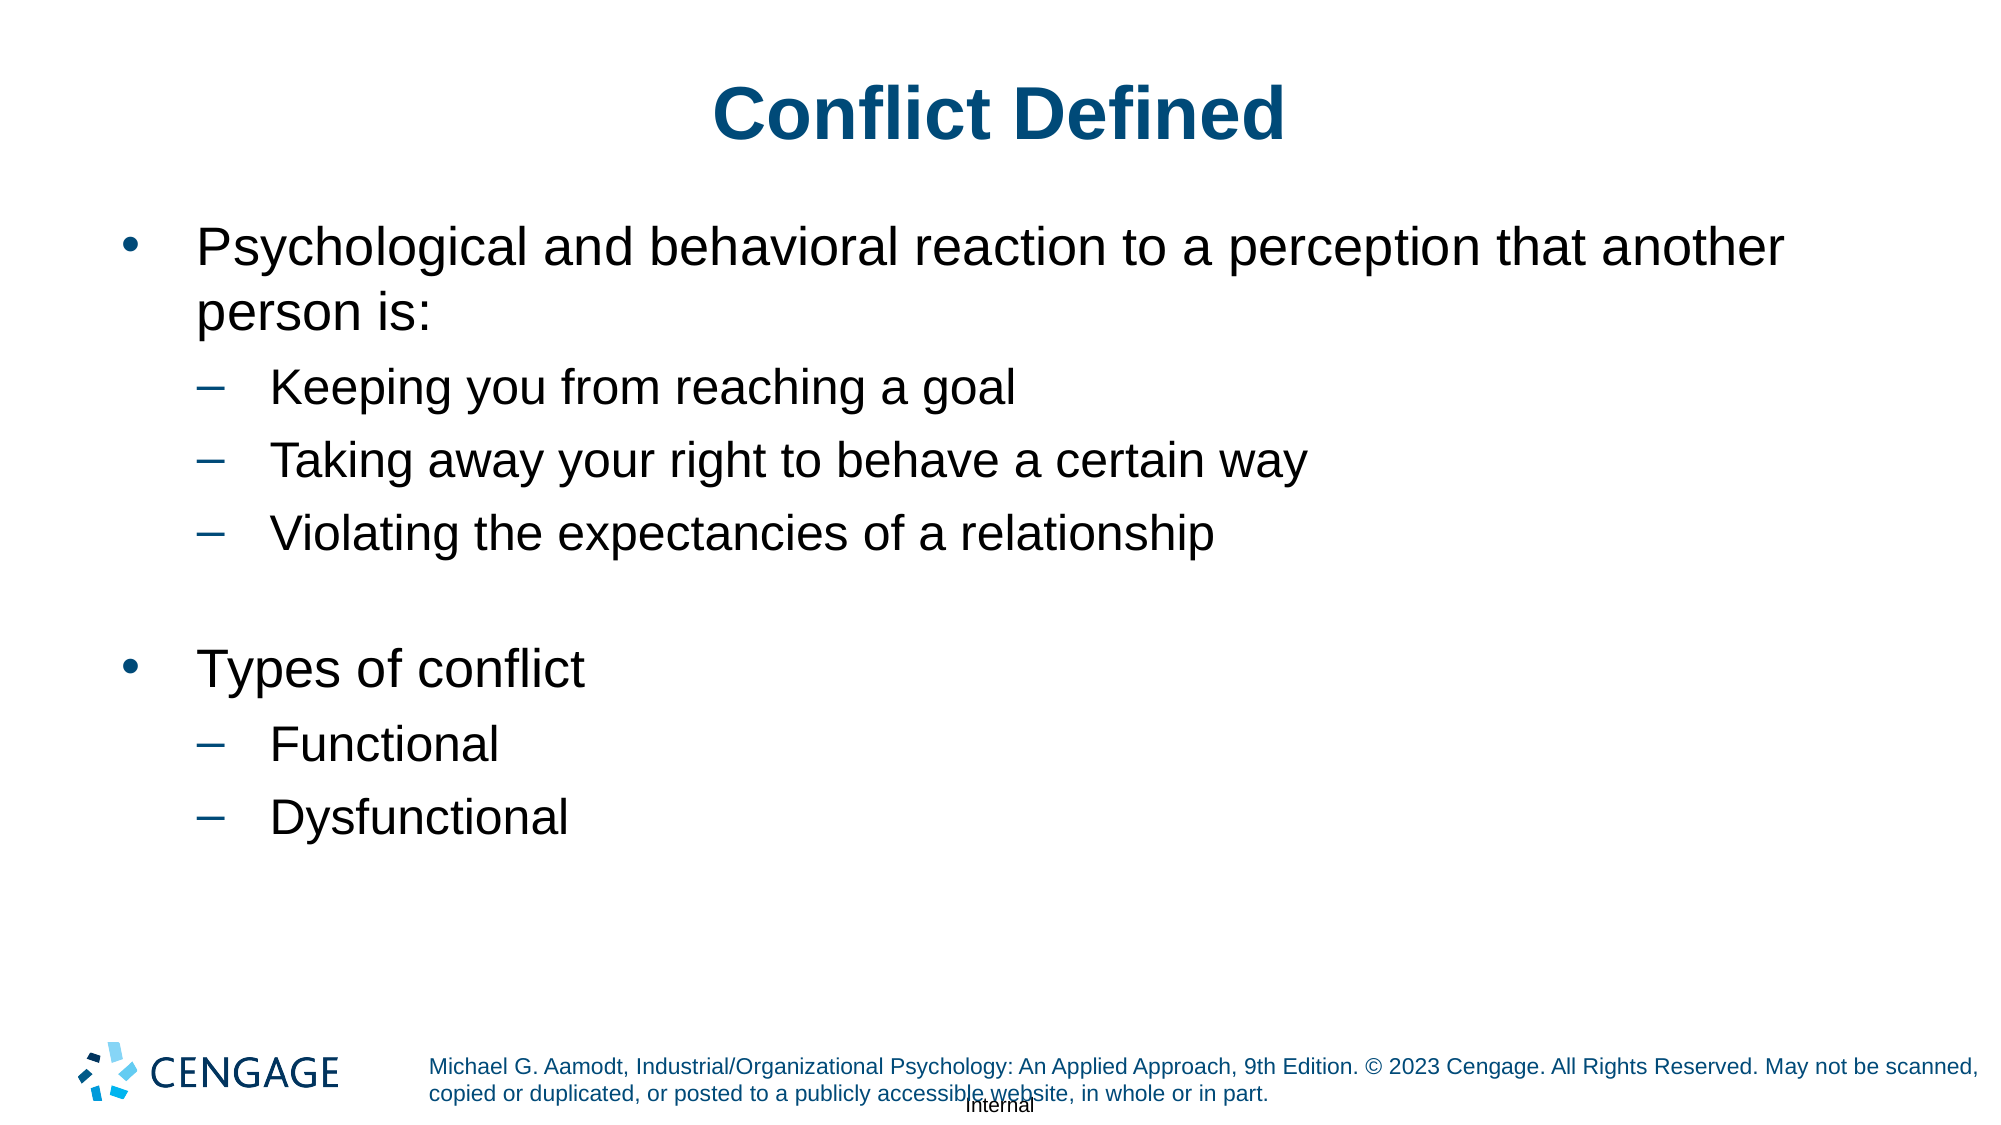

# Conflict Defined
Psychological and behavioral reaction to a perception that another person is:
Keeping you from reaching a goal
Taking away your right to behave a certain way
Violating the expectancies of a relationship
Types of conflict
Functional
Dysfunctional